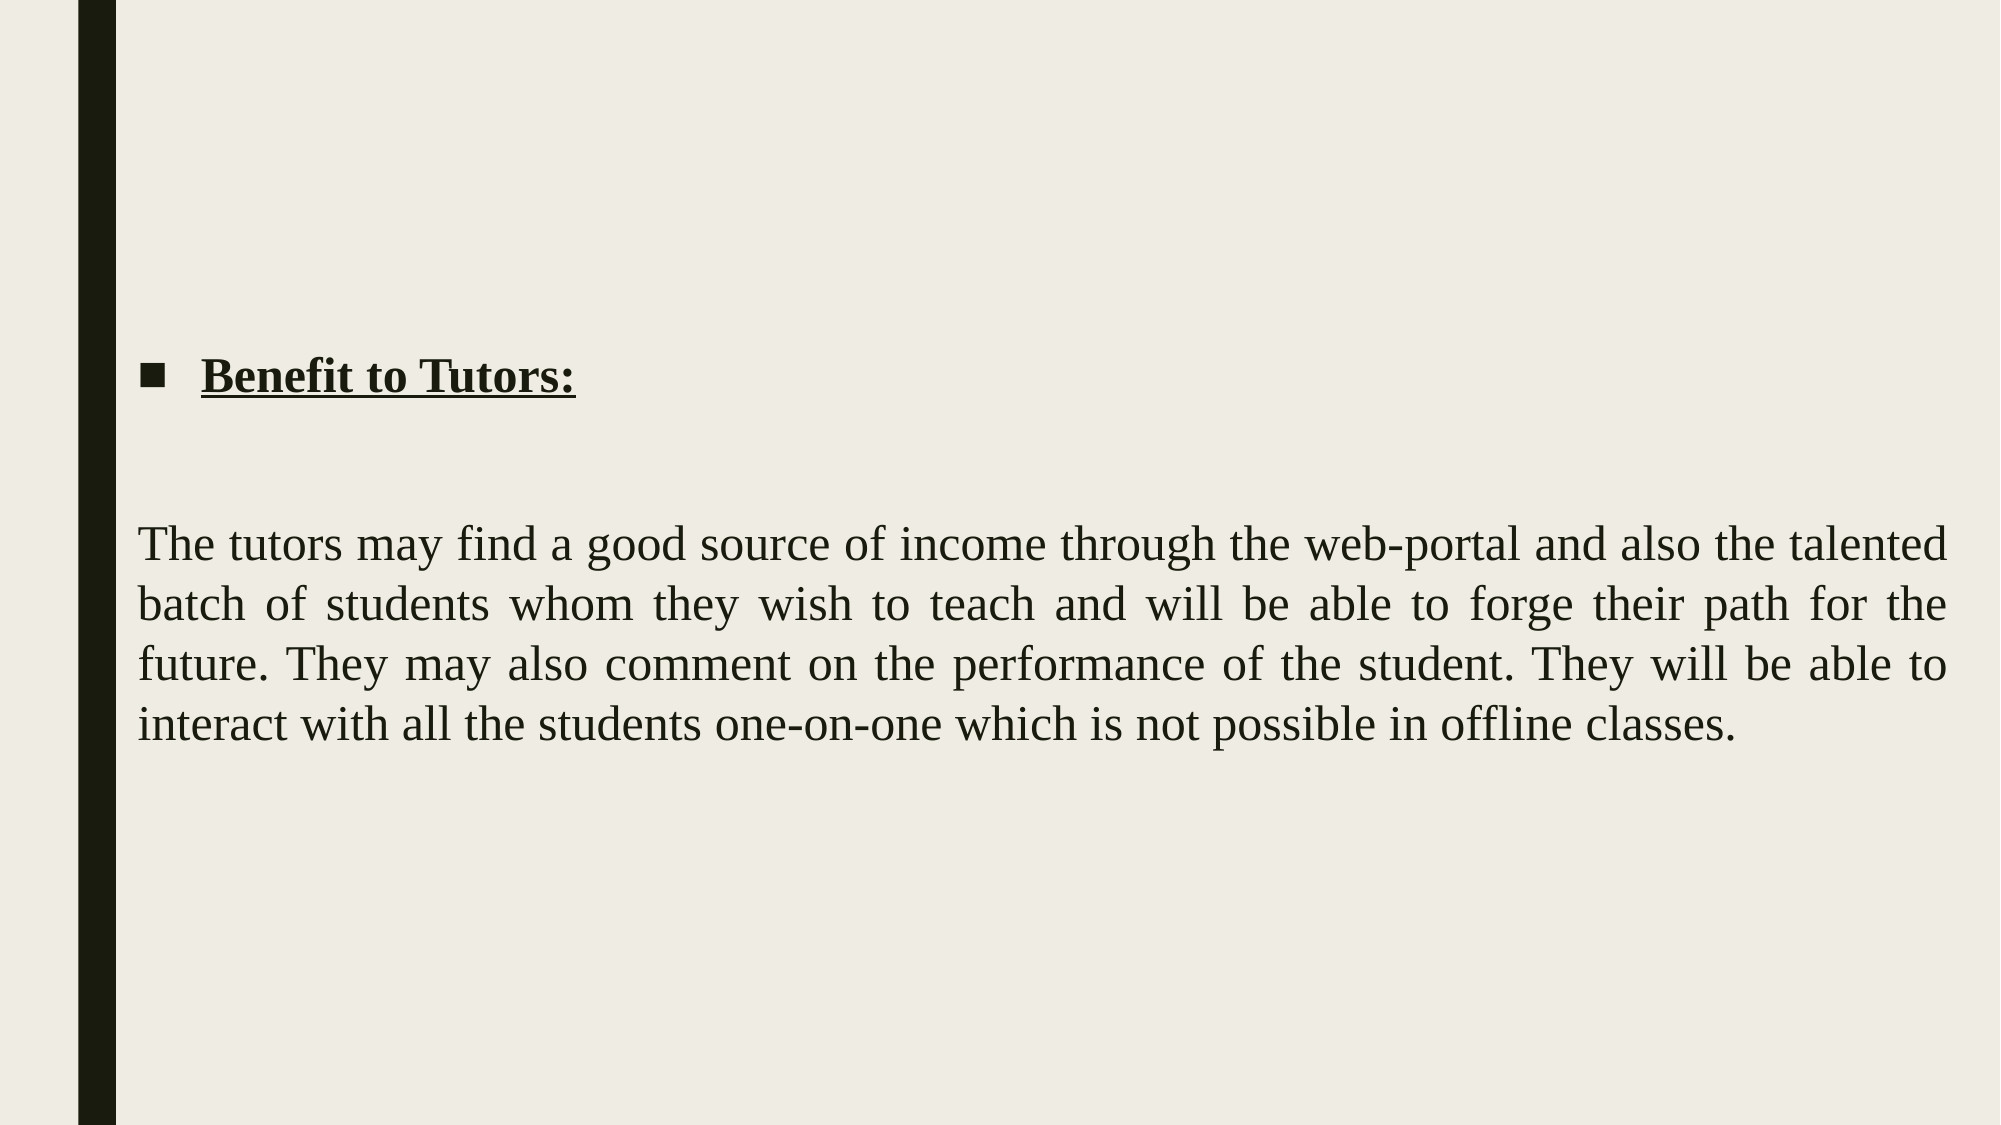

Benefit to Tutors:

The tutors may find a good source of income through the web-portal and also the talented batch of students whom they wish to teach and will be able to forge their path for the future. They may also comment on the performance of the student. They will be able to interact with all the students one-on-one which is not possible in offline classes.